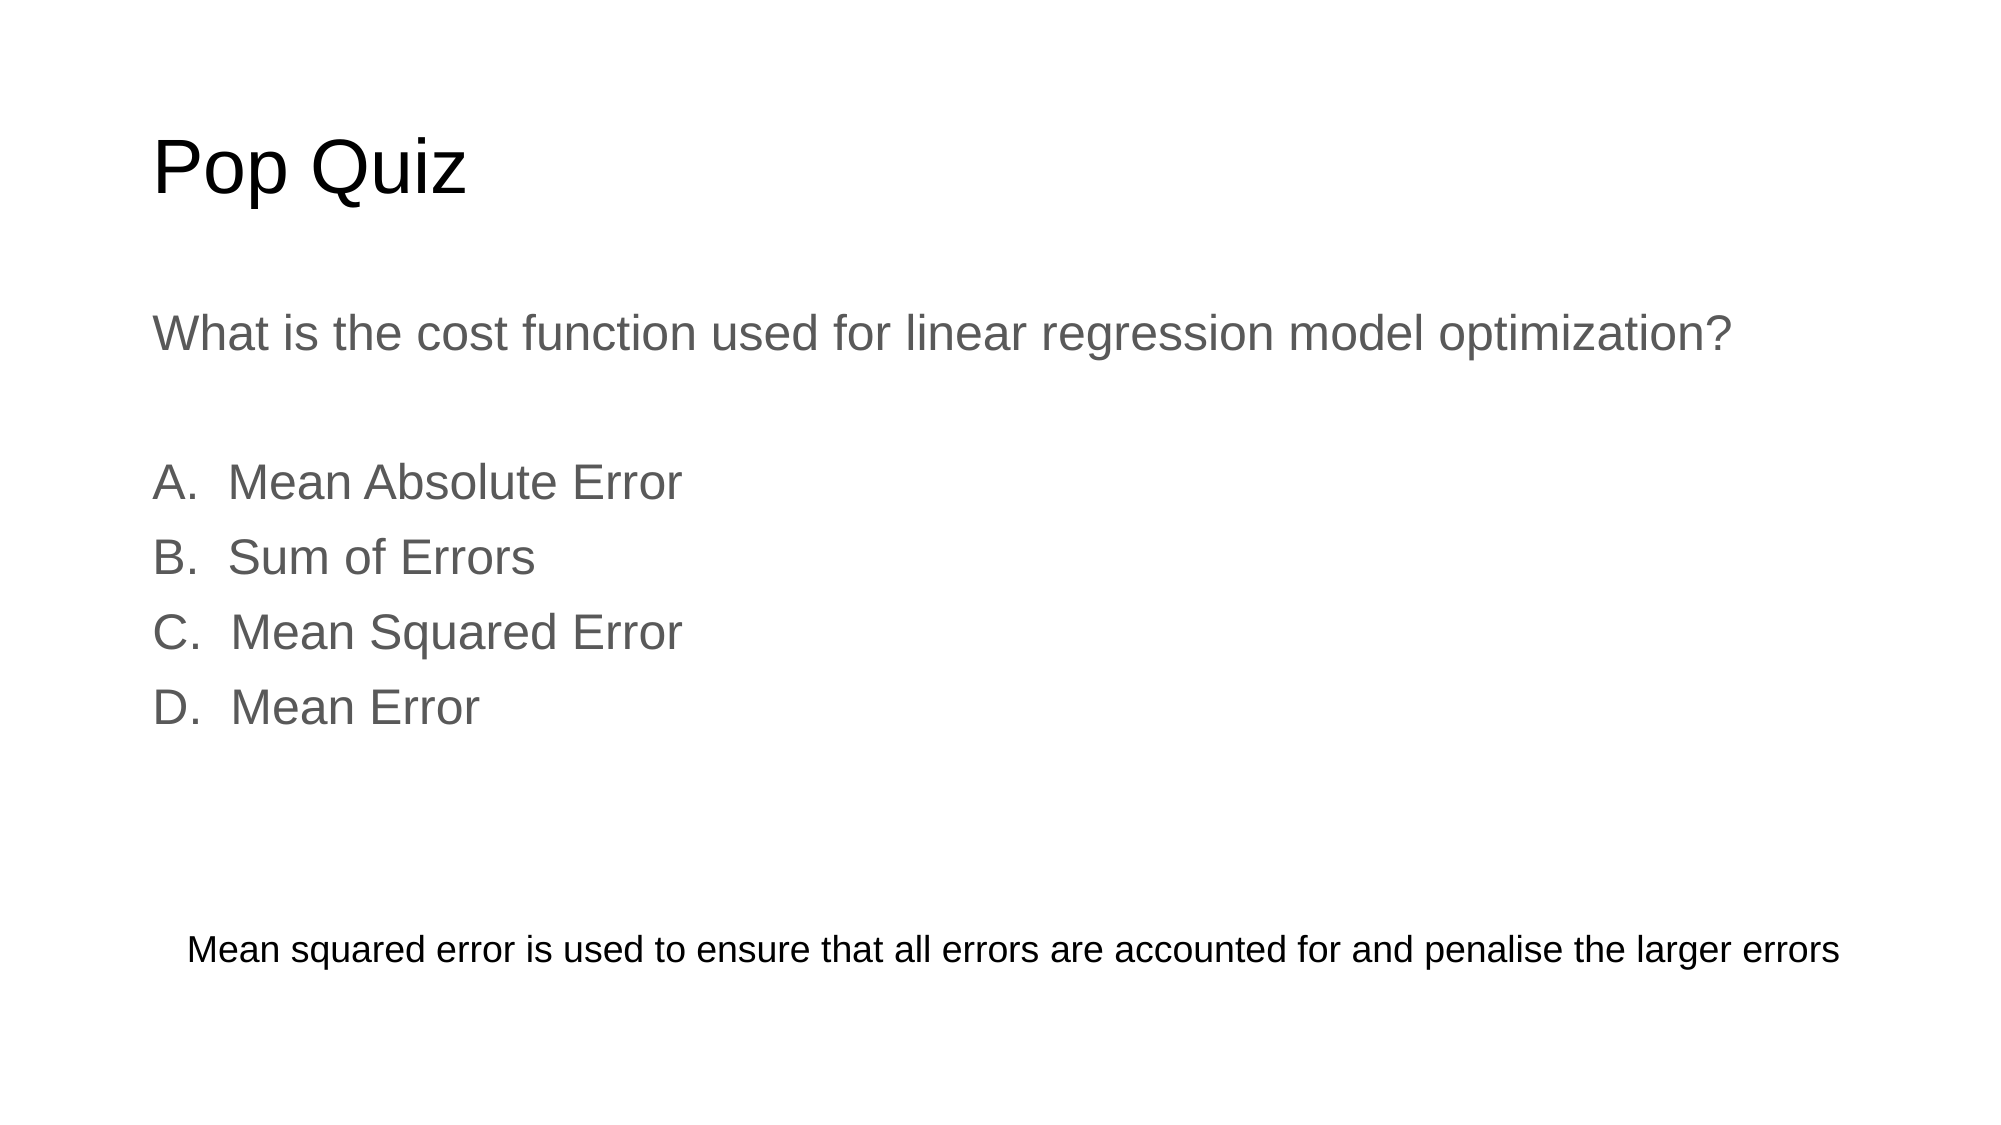

# Pop Quiz
What is the cost function used for linear regression model optimization?

A.  Mean Absolute Error
B.  Sum of Errors
C.  Mean Squared Error
D.  Mean Error

Mean squared error is used to ensure that all errors are accounted for and penalise the larger errors